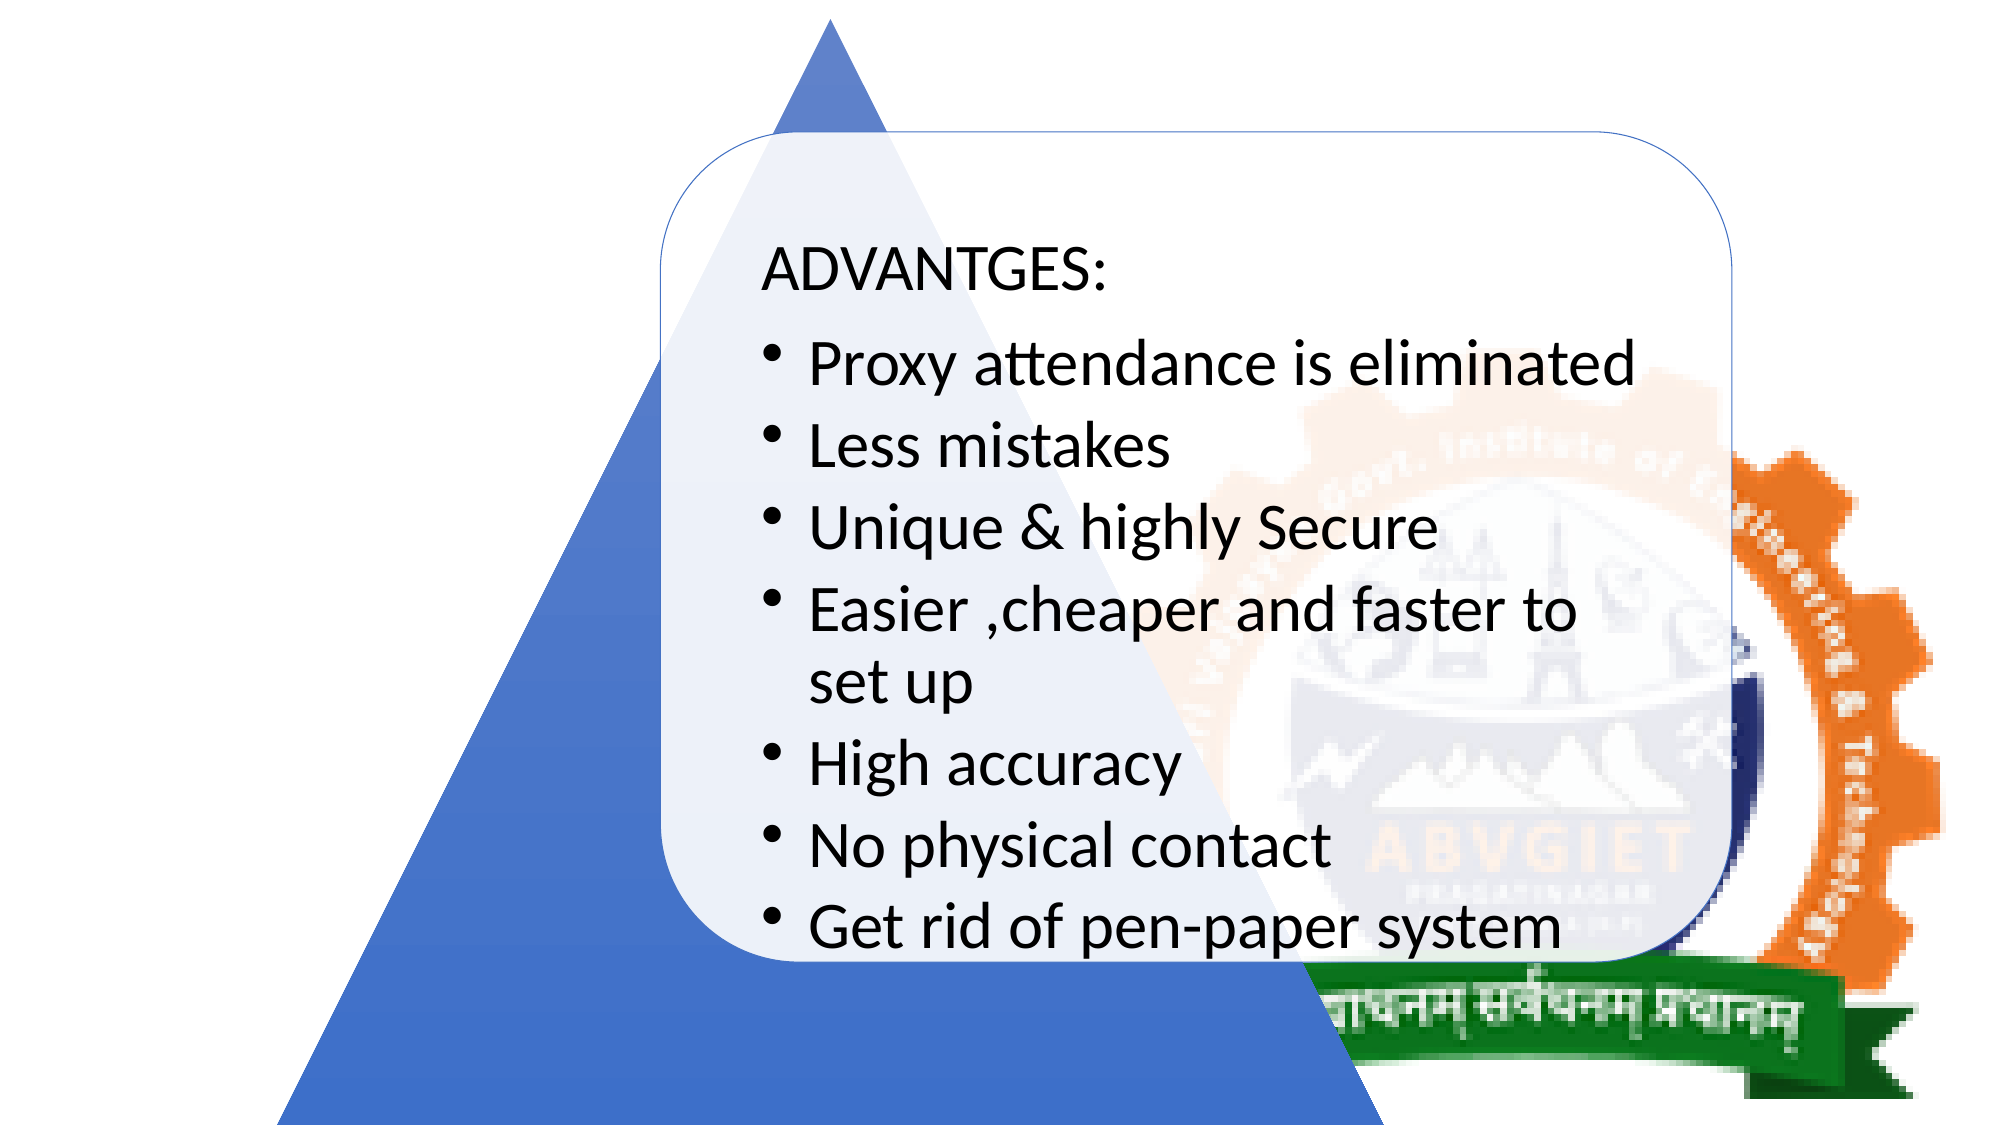

ADVANTGES:
Proxy attendance is eliminated
Less mistakes
Unique & highly Secure
Easier ,cheaper and faster to set up
High accuracy
No physical contact
Get rid of pen-paper system